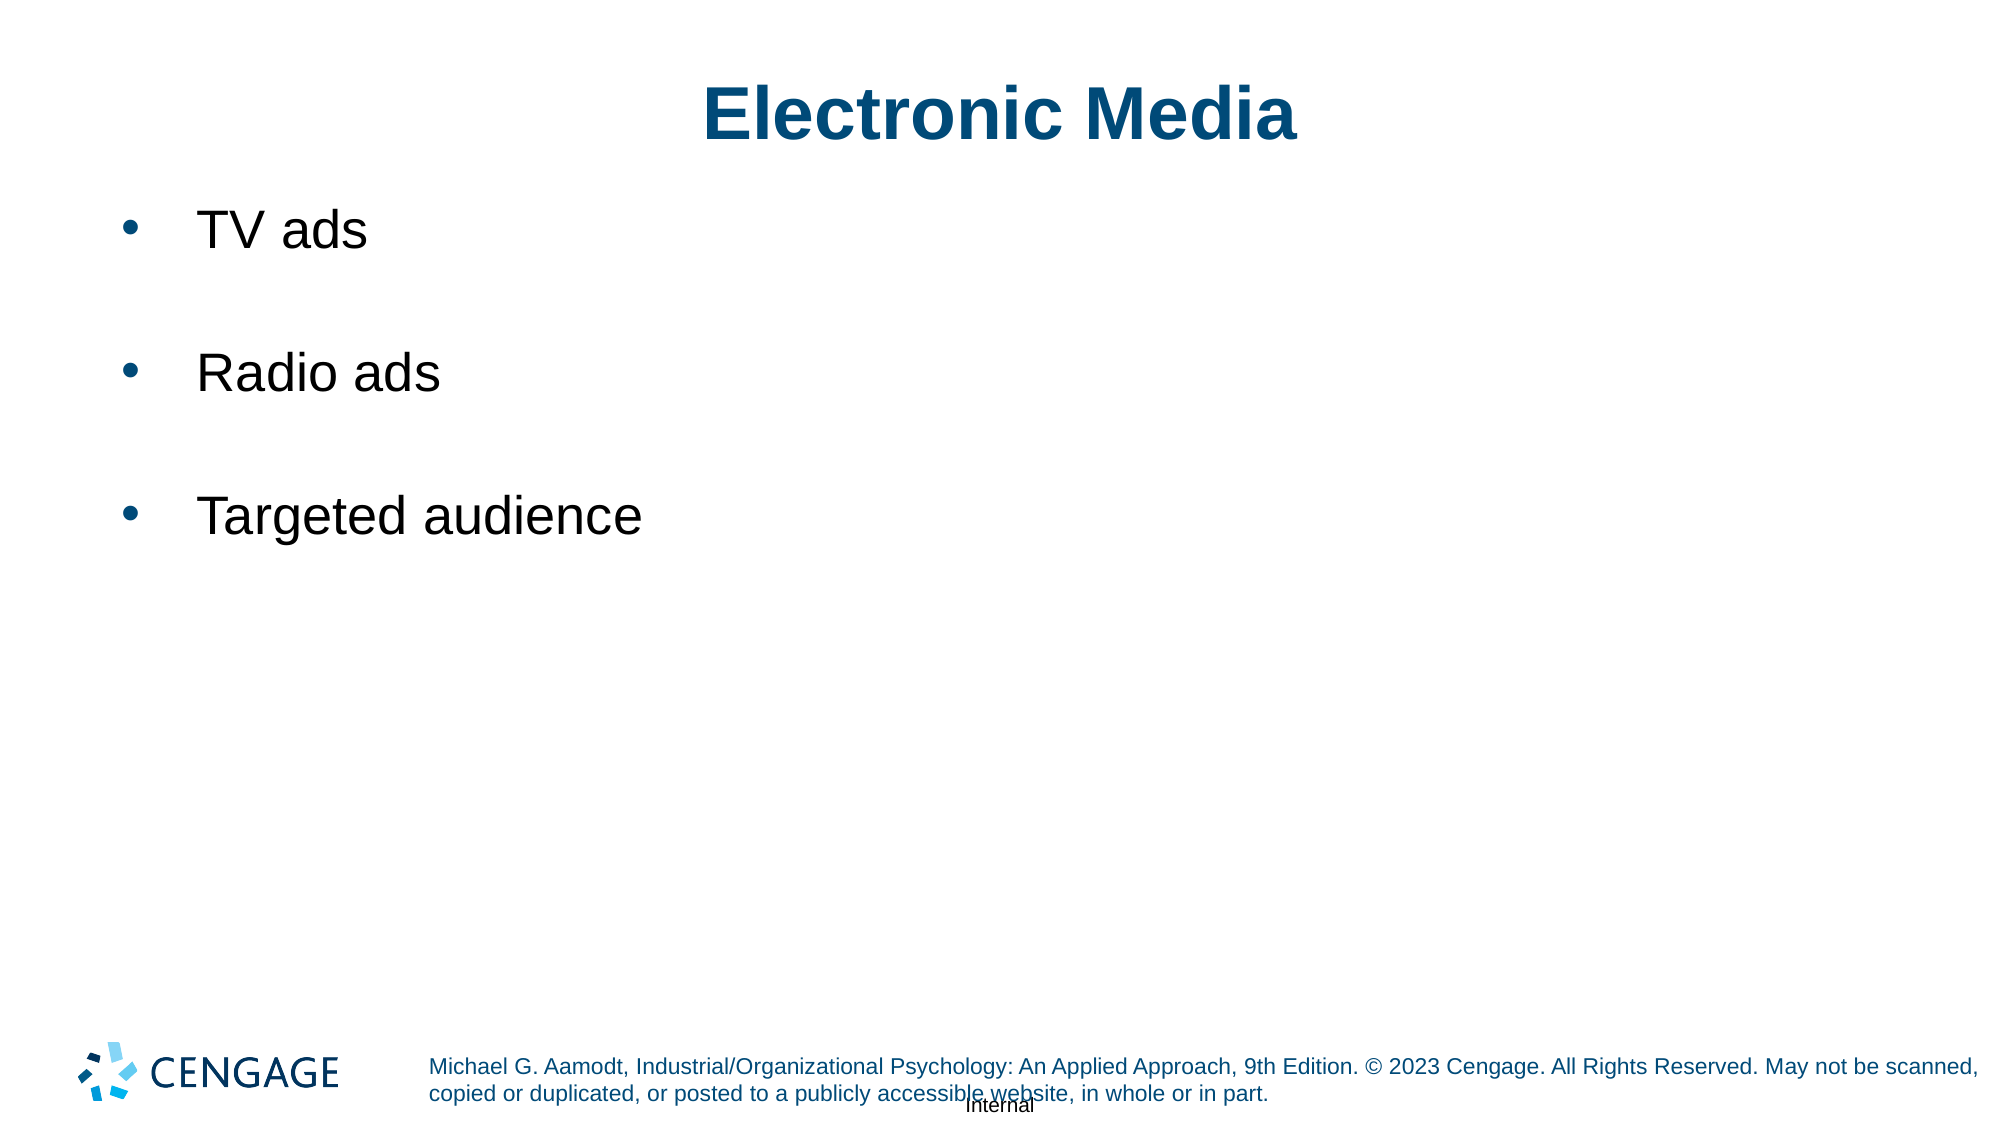

# Electronic Media
TV ads
Radio ads
Targeted audience